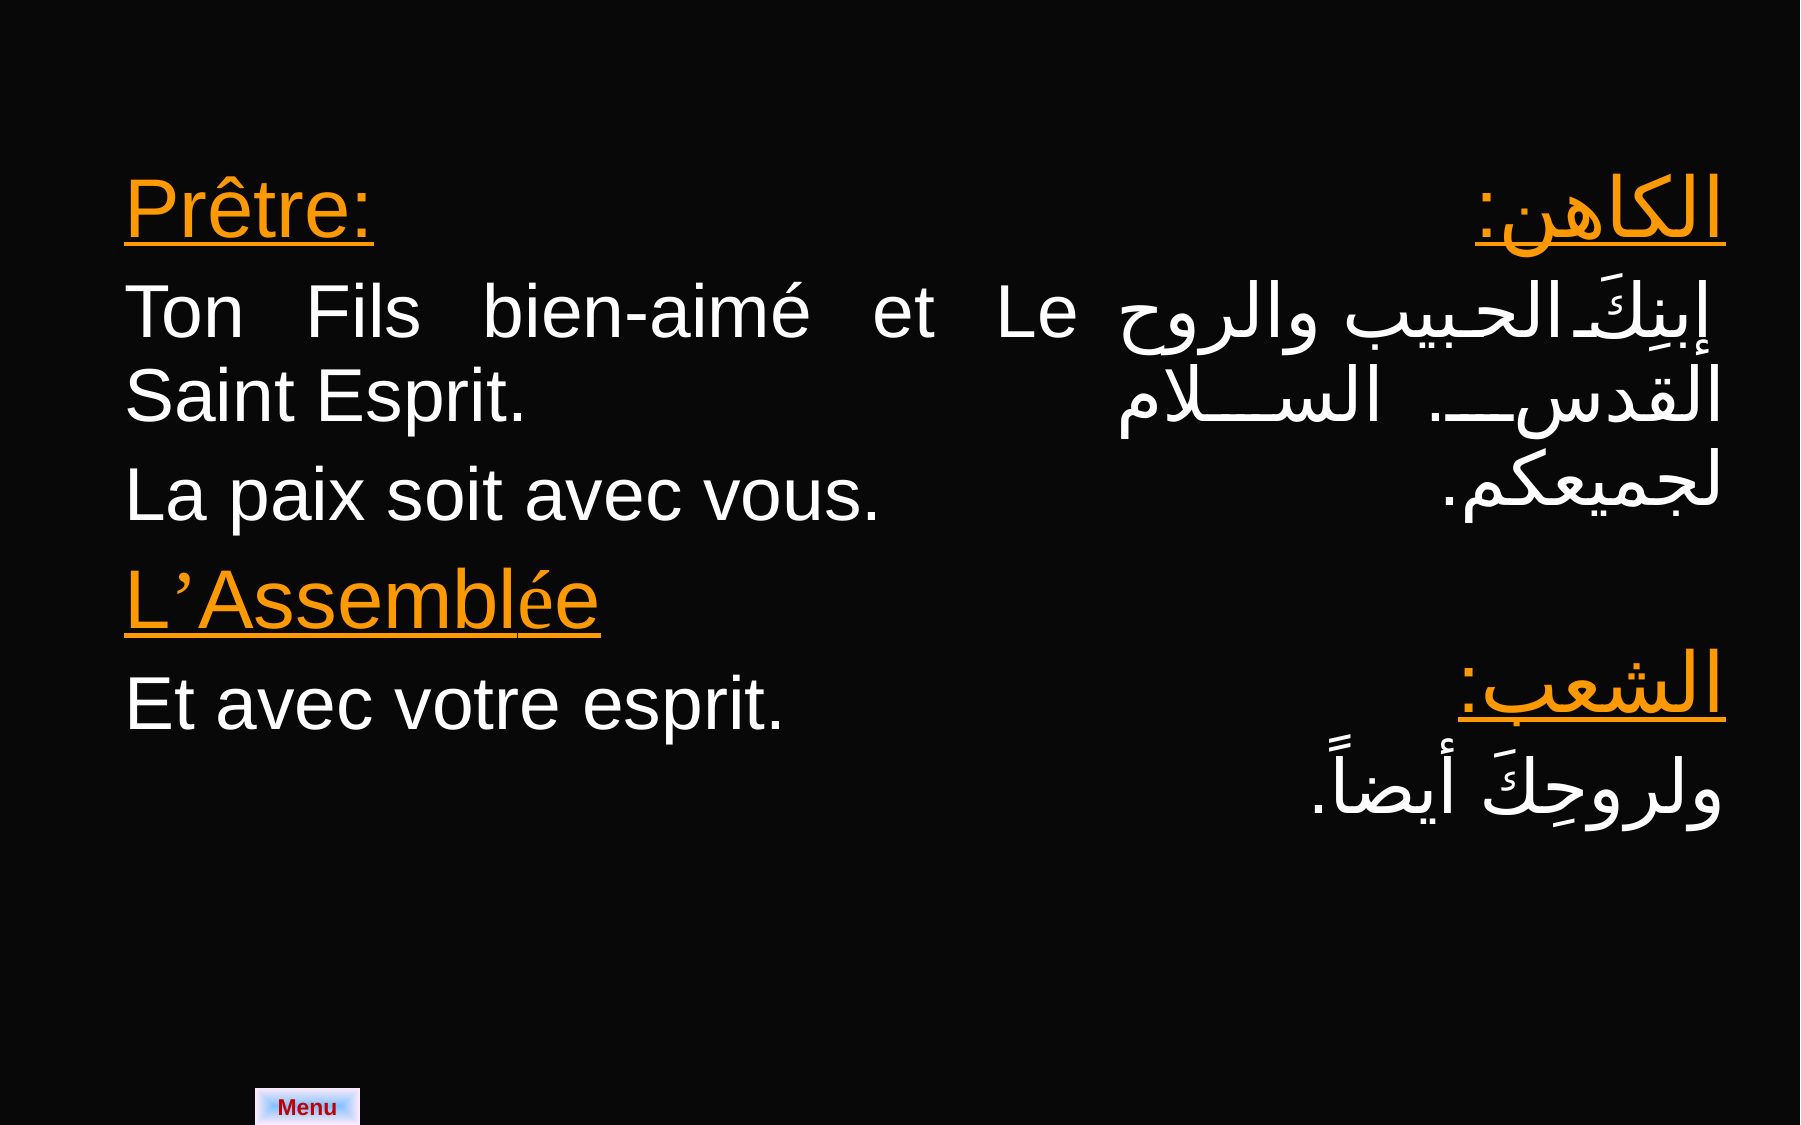

| Prêtre: Ton Fils bien-aimé et Le Saint Esprit. La paix soit avec vous. L’Assemblée Et avec votre esprit. | الكاهن: إبنِكَ الحبيب والروح القدس. السلام لجميعكم. الشعب: ولروحِكَ أيضاً. |
| --- | --- |

Menu